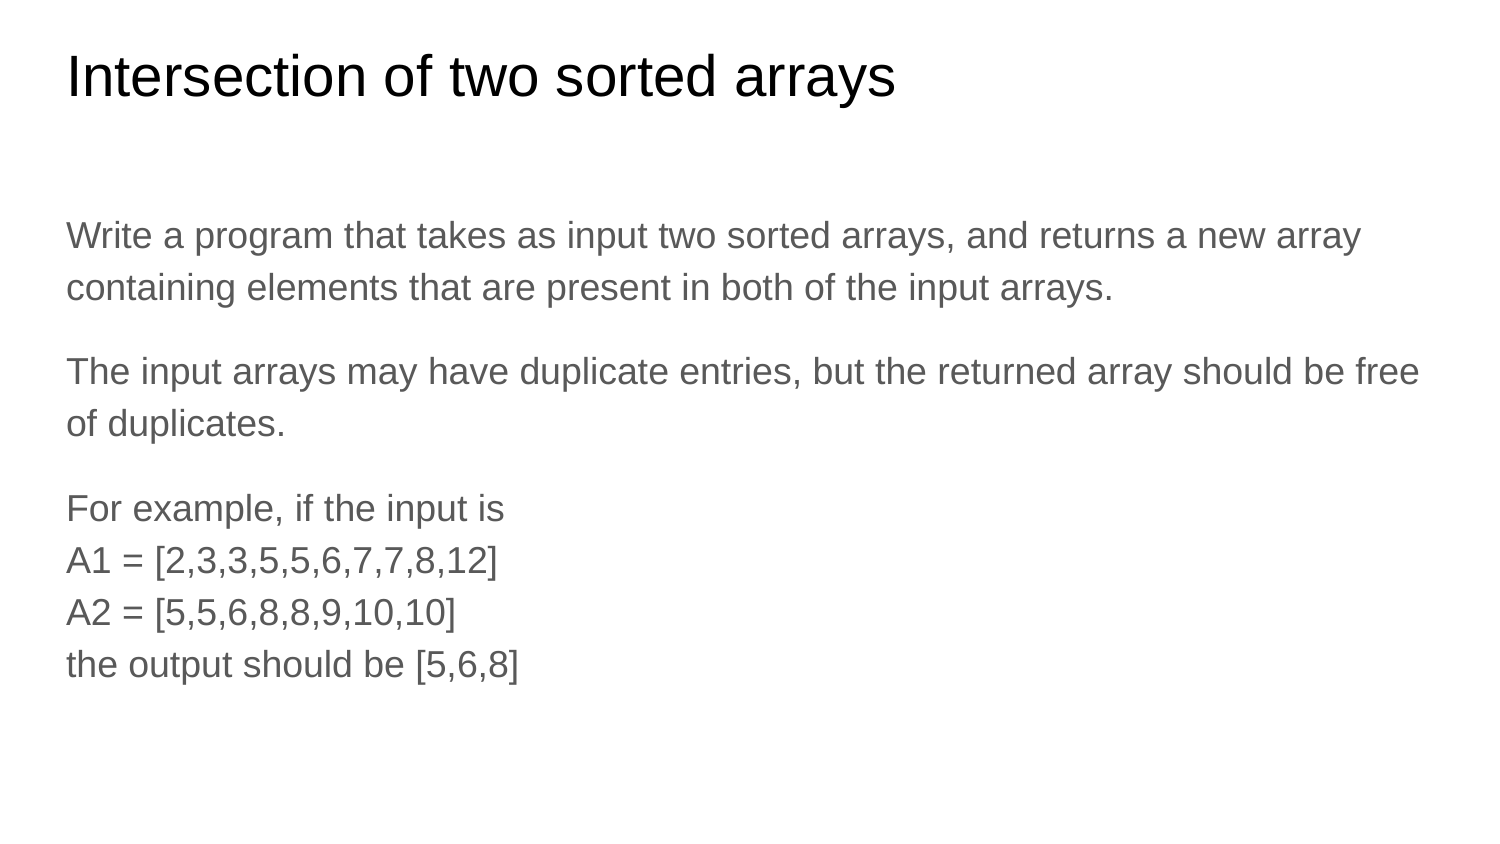

# Intersection of two sorted arrays
Write a program that takes as input two sorted arrays, and returns a new array containing elements that are present in both of the input arrays.
The input arrays may have duplicate entries, but the returned array should be free of duplicates.
For example, if the input is
A1 = [2,3,3,5,5,6,7,7,8,12]
A2 = [5,5,6,8,8,9,10,10]
the output should be [5,6,8]